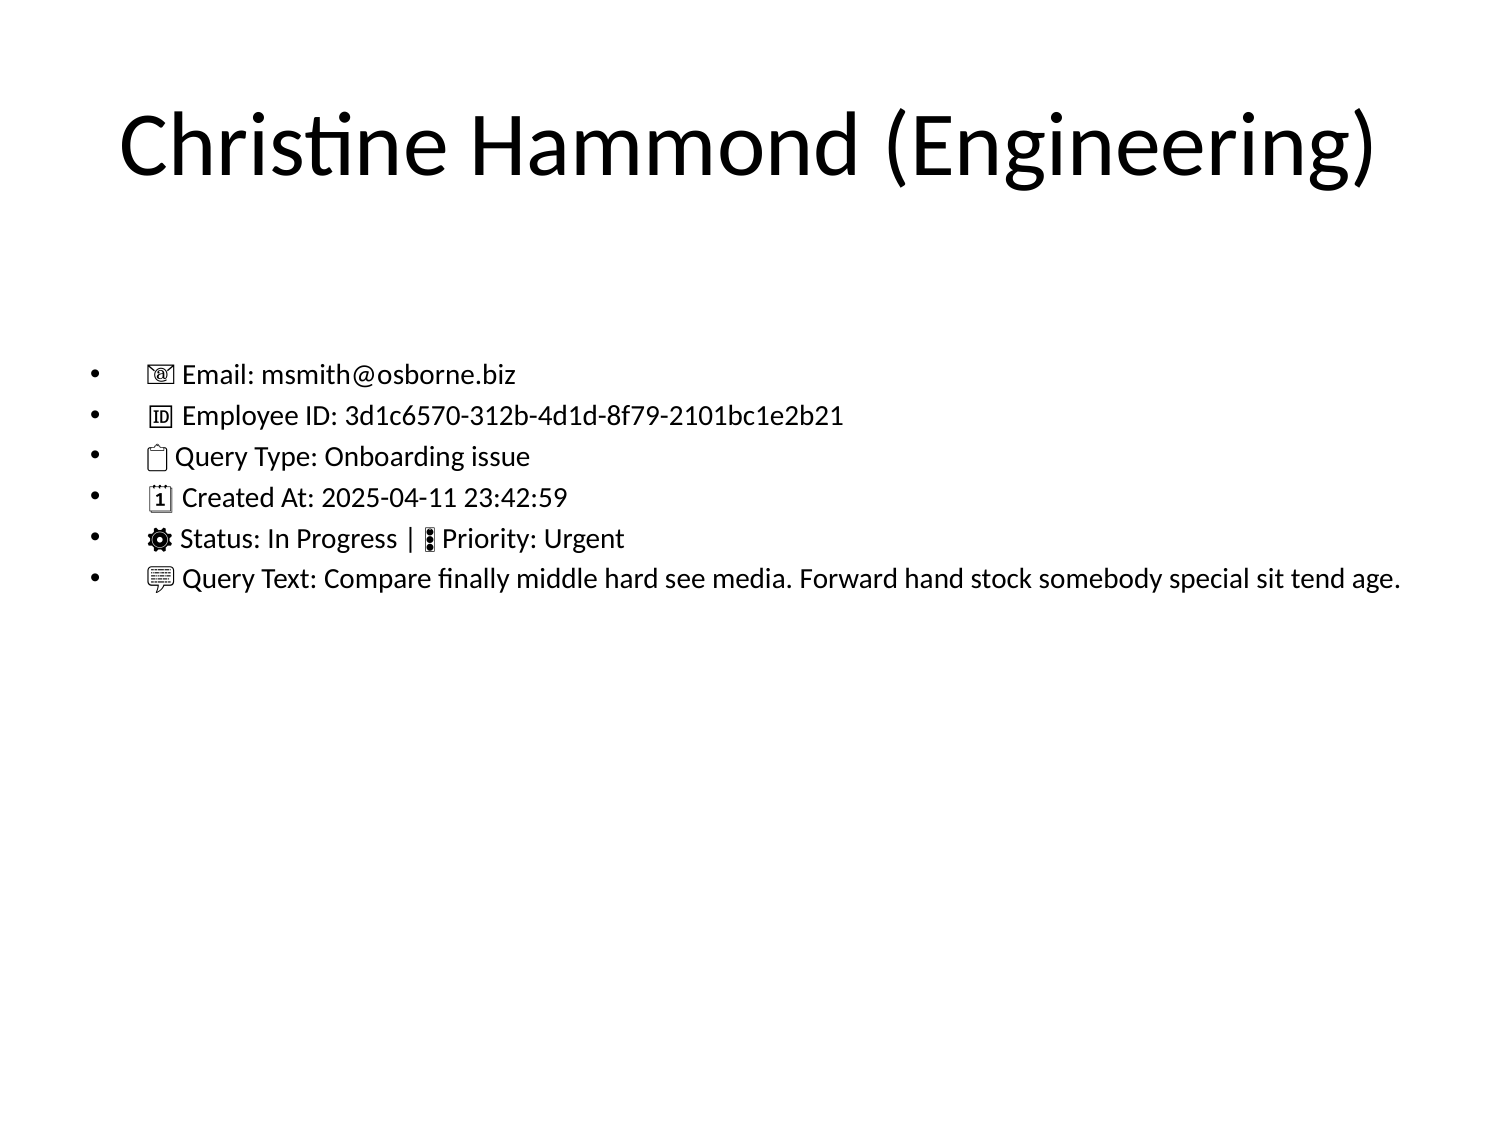

# Christine Hammond (Engineering)

📧 Email: msmith@osborne.biz
🆔 Employee ID: 3d1c6570-312b-4d1d-8f79-2101bc1e2b21
📋 Query Type: Onboarding issue
🗓 Created At: 2025-04-11 23:42:59
⚙ Status: In Progress | 🚦 Priority: Urgent
💬 Query Text: Compare finally middle hard see media. Forward hand stock somebody special sit tend age.